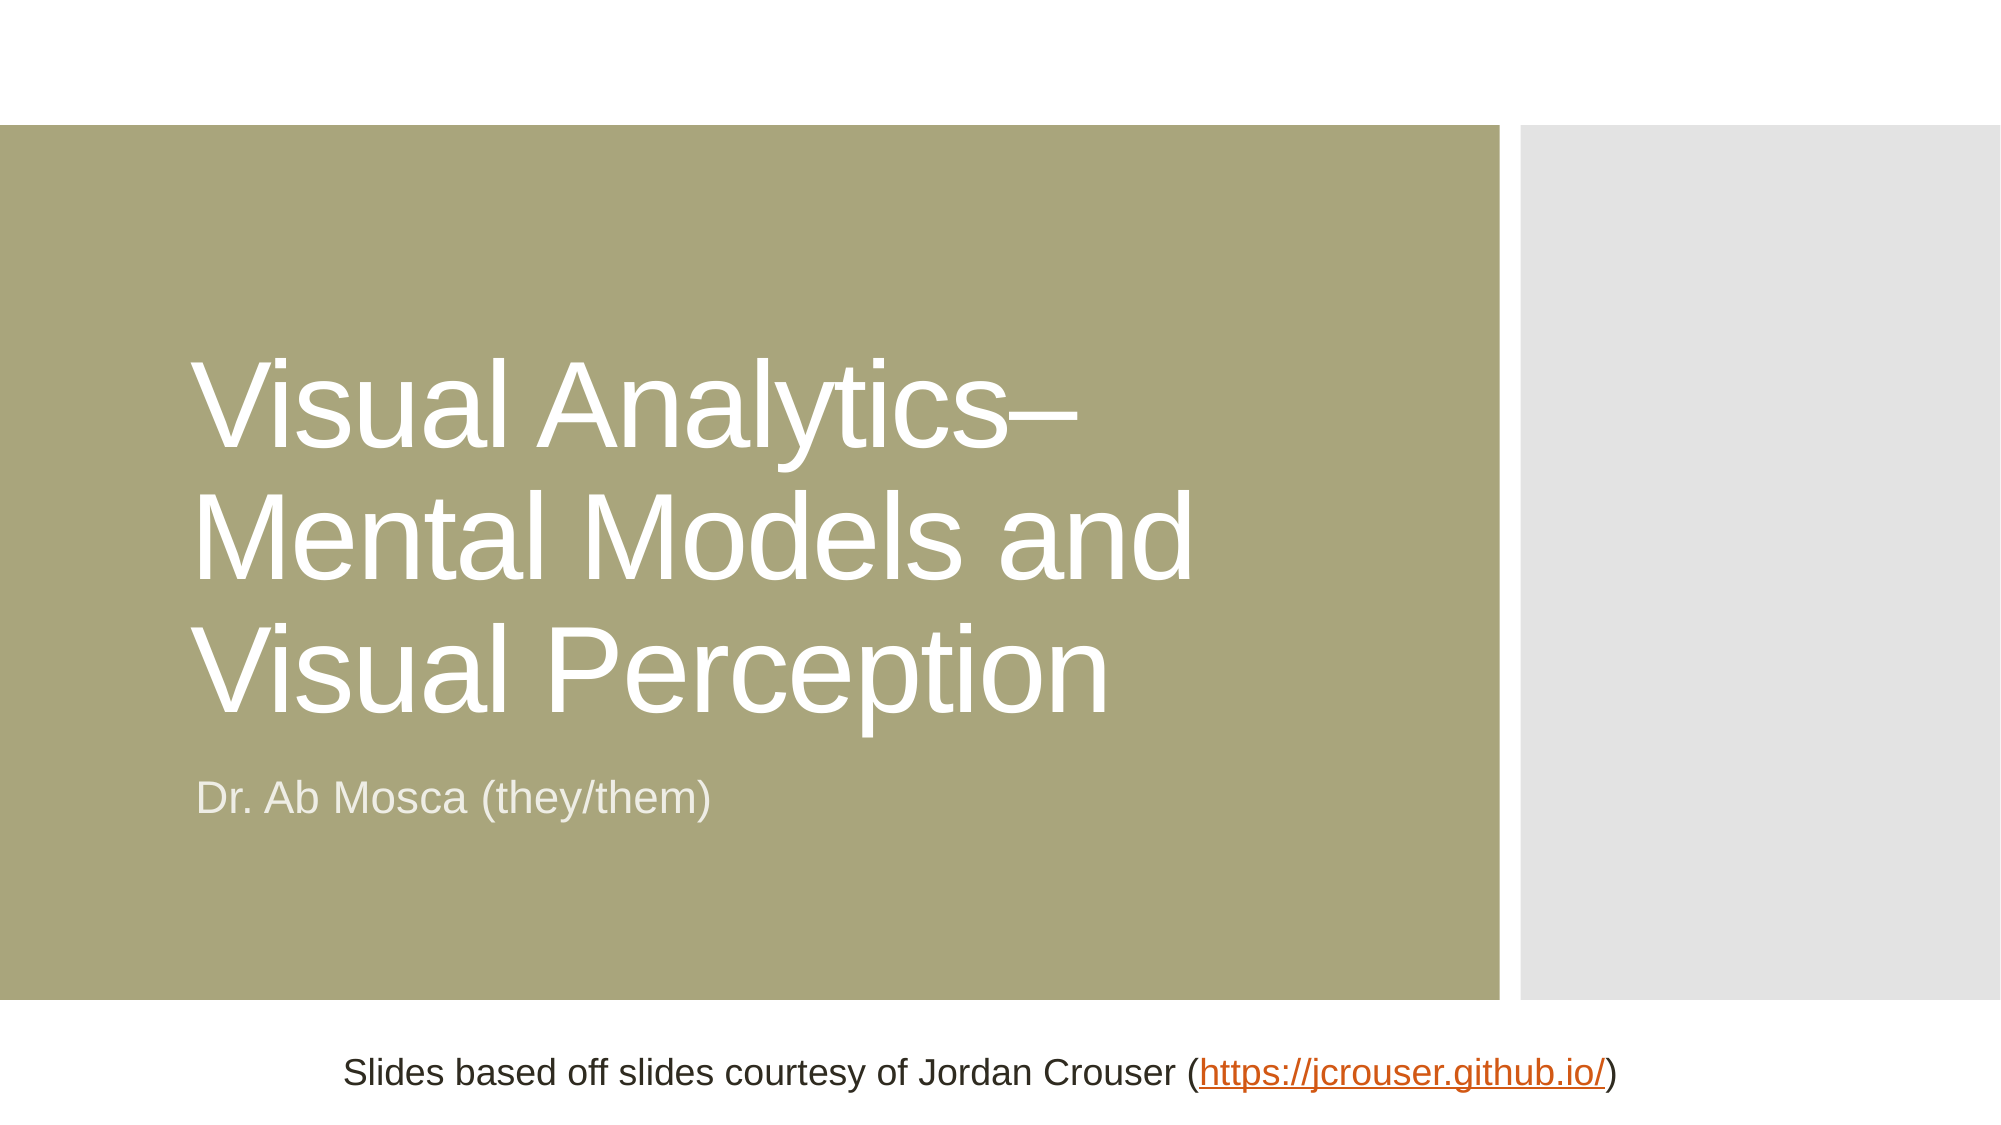

# Visual Analytics– Mental Models and Visual Perception
Dr. Ab Mosca (they/them)
Slides based off slides courtesy of Jordan Crouser (https://jcrouser.github.io/)